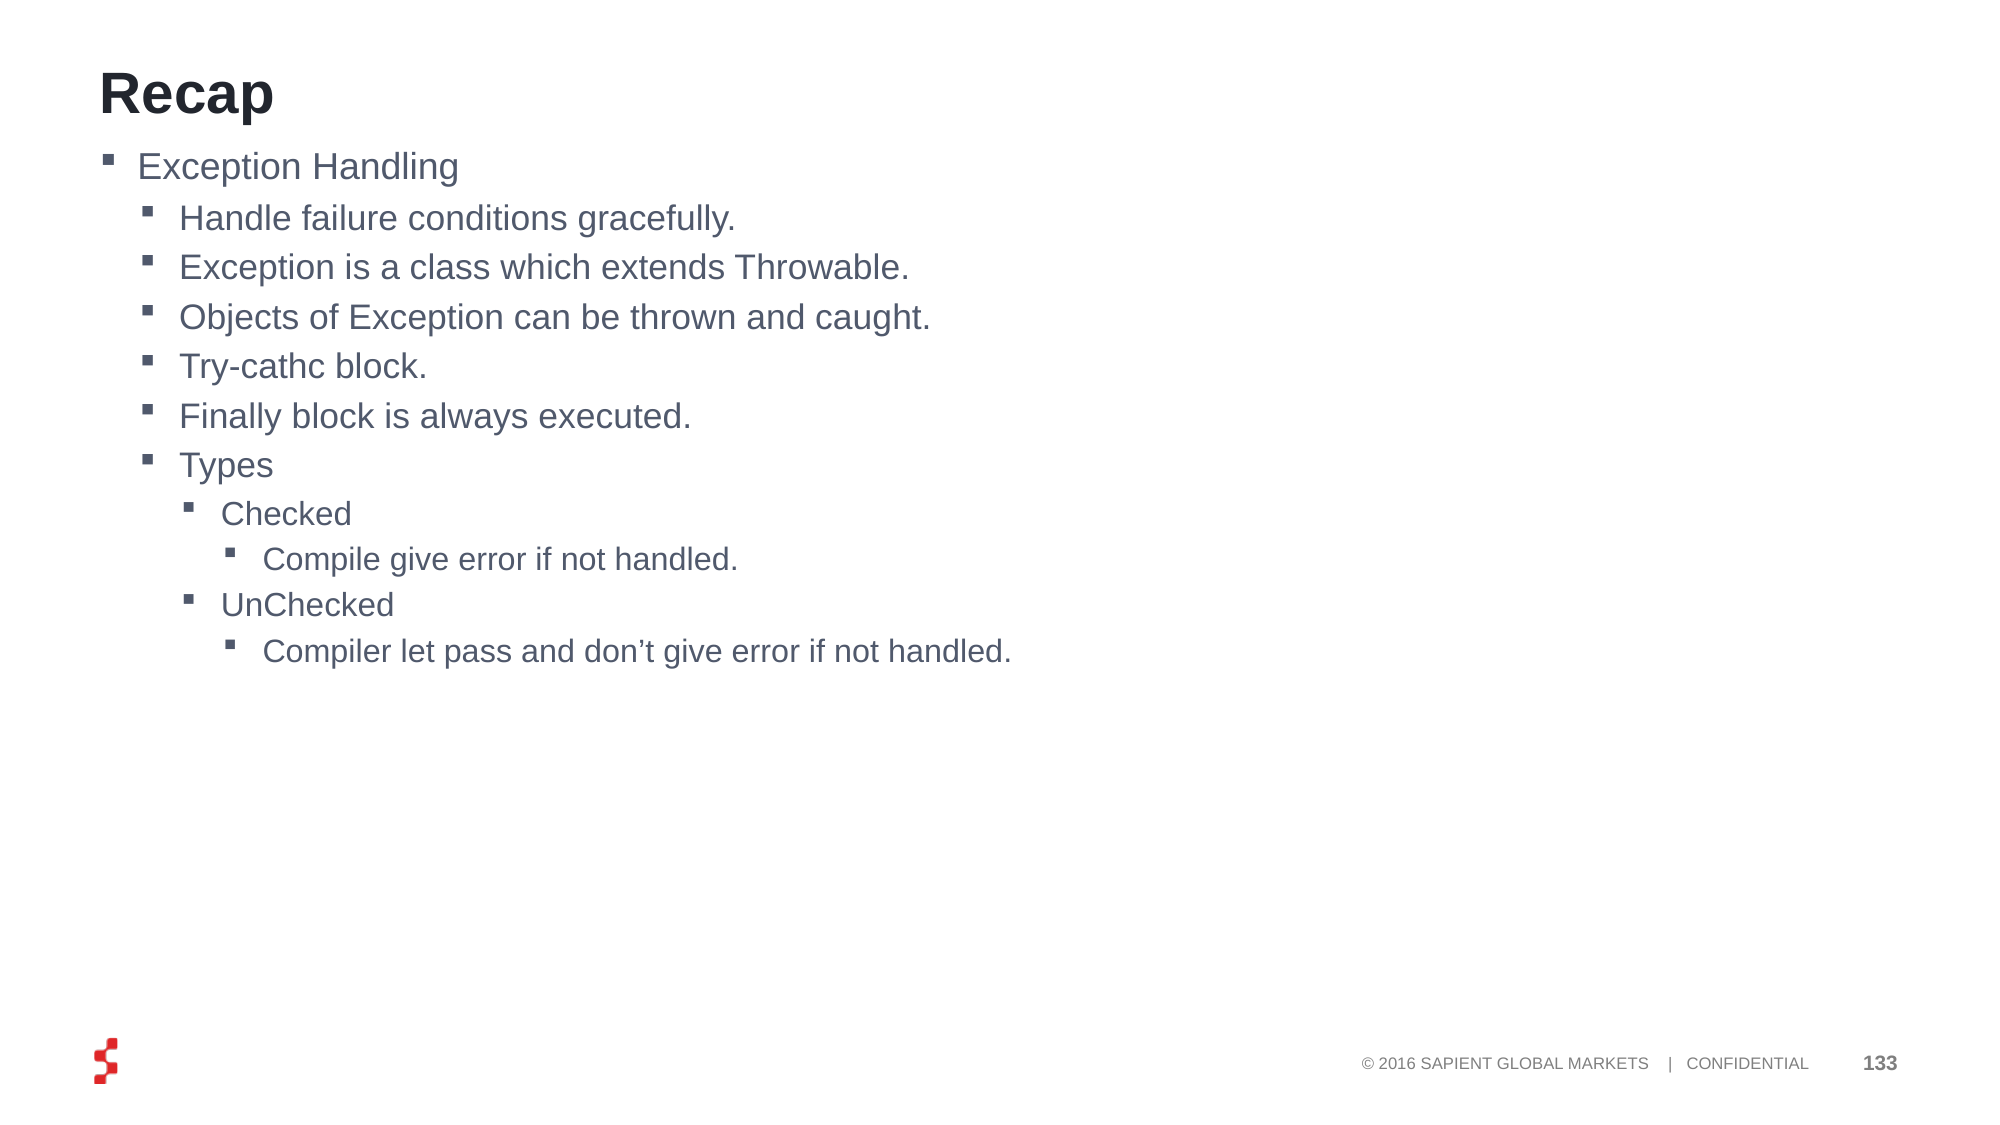

# Recap
Exception Handling
Handle failure conditions gracefully.
Exception is a class which extends Throwable.
Objects of Exception can be thrown and caught.
Try-cathc block.
Finally block is always executed.
Types
Checked
Compile give error if not handled.
UnChecked
Compiler let pass and don’t give error if not handled.